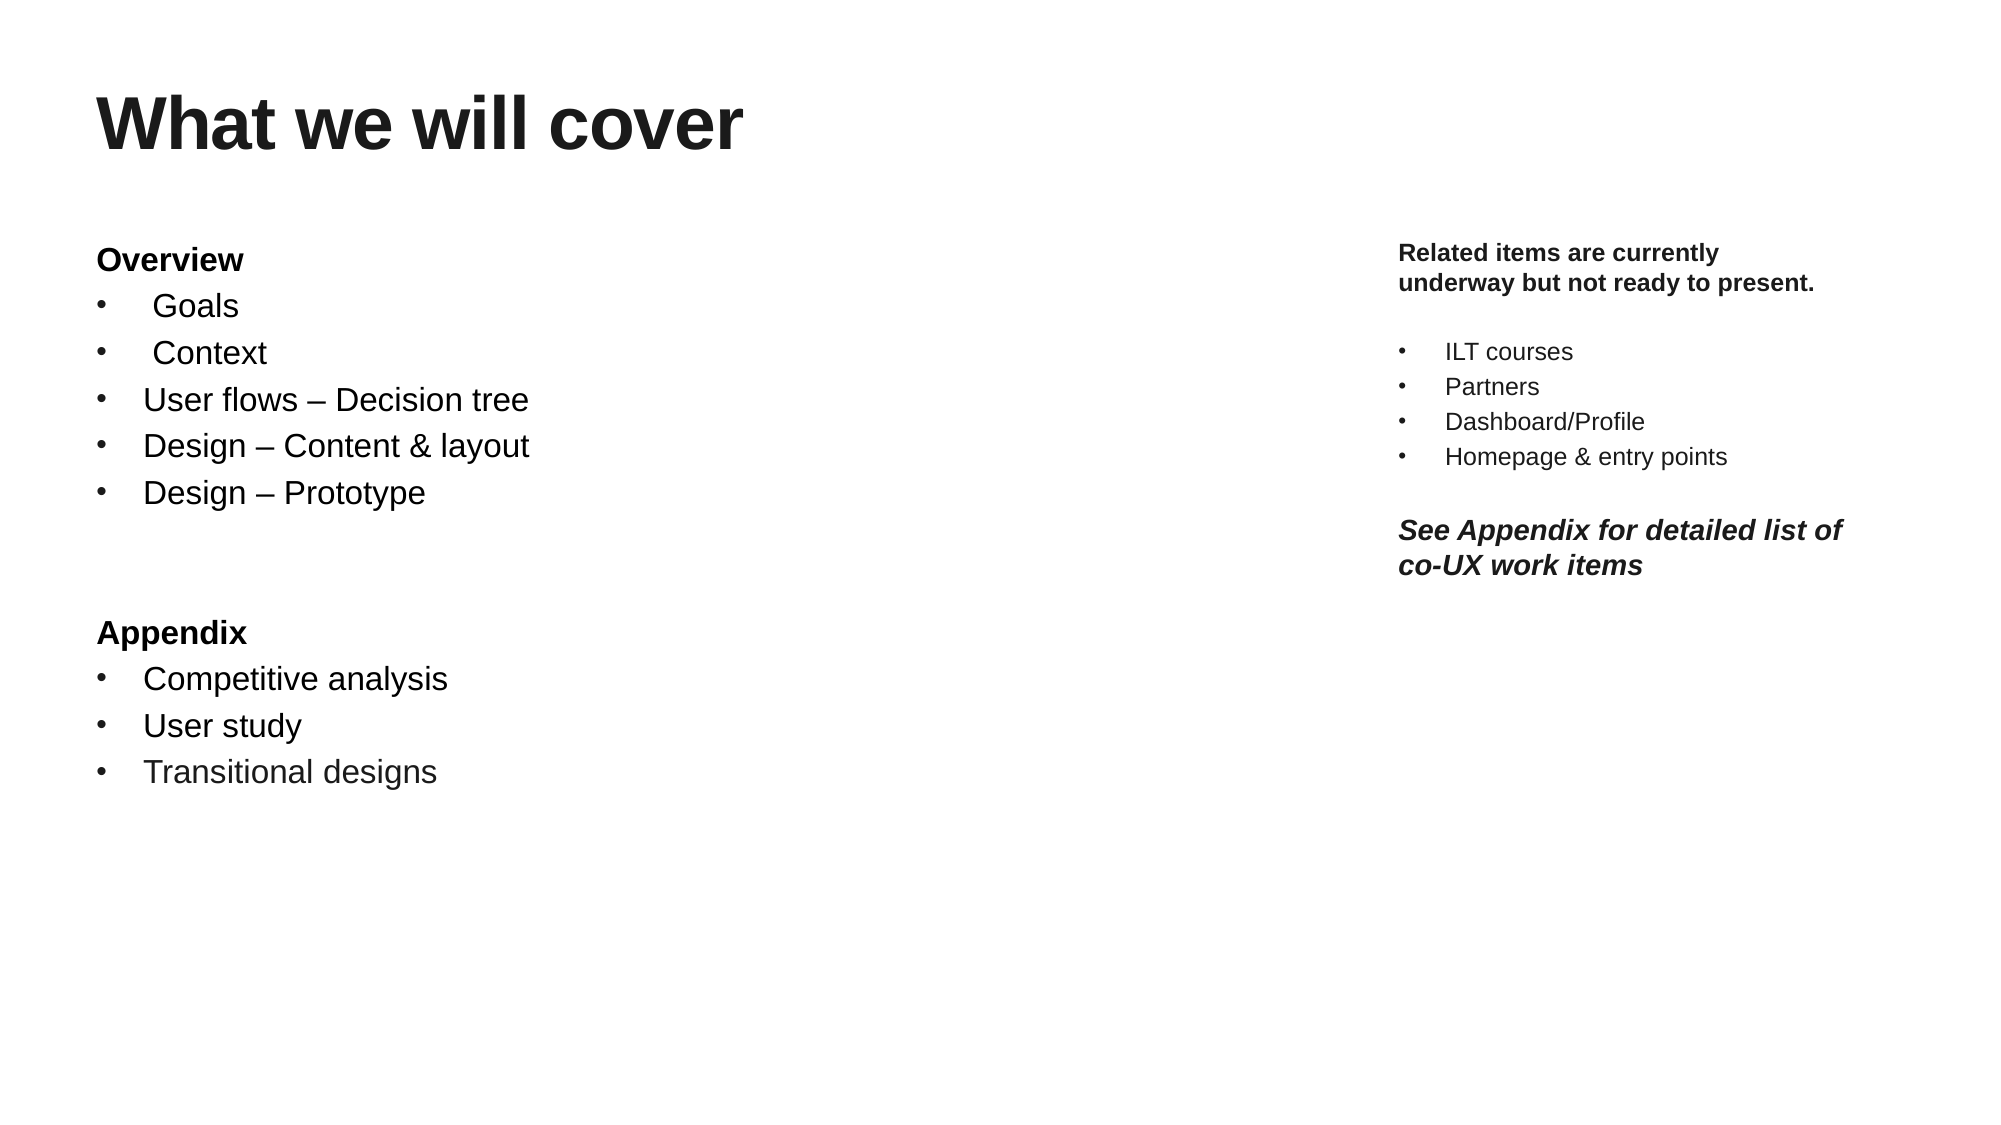

# What we will cover
Overview
Goals
Context
User flows – Decision tree
Design – Content & layout
Design – Prototype

Appendix
Competitive analysis
User study
Transitional designs

Related items are currently
underway but not ready to present.

ILT courses
Partners
Dashboard/Profile
Homepage & entry points

See Appendix for detailed list of
co-UX work items